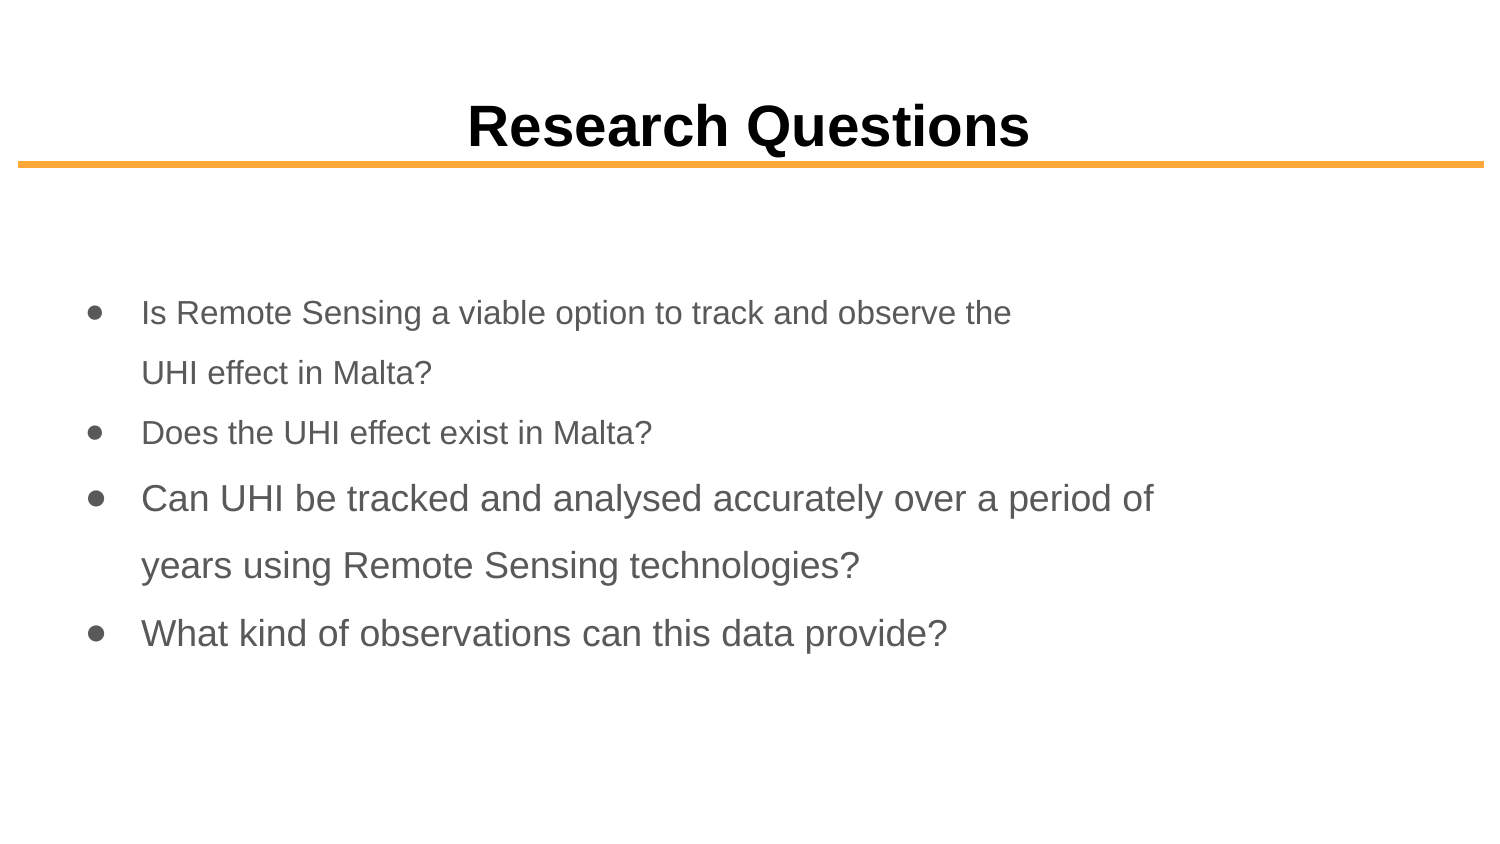

# Research Questions

Is Remote Sensing a viable option to track and observe the
UHI effect in Malta?
Does the UHI effect exist in Malta?
Can UHI be tracked and analysed accurately over a period of
years using Remote Sensing technologies?
What kind of observations can this data provide?